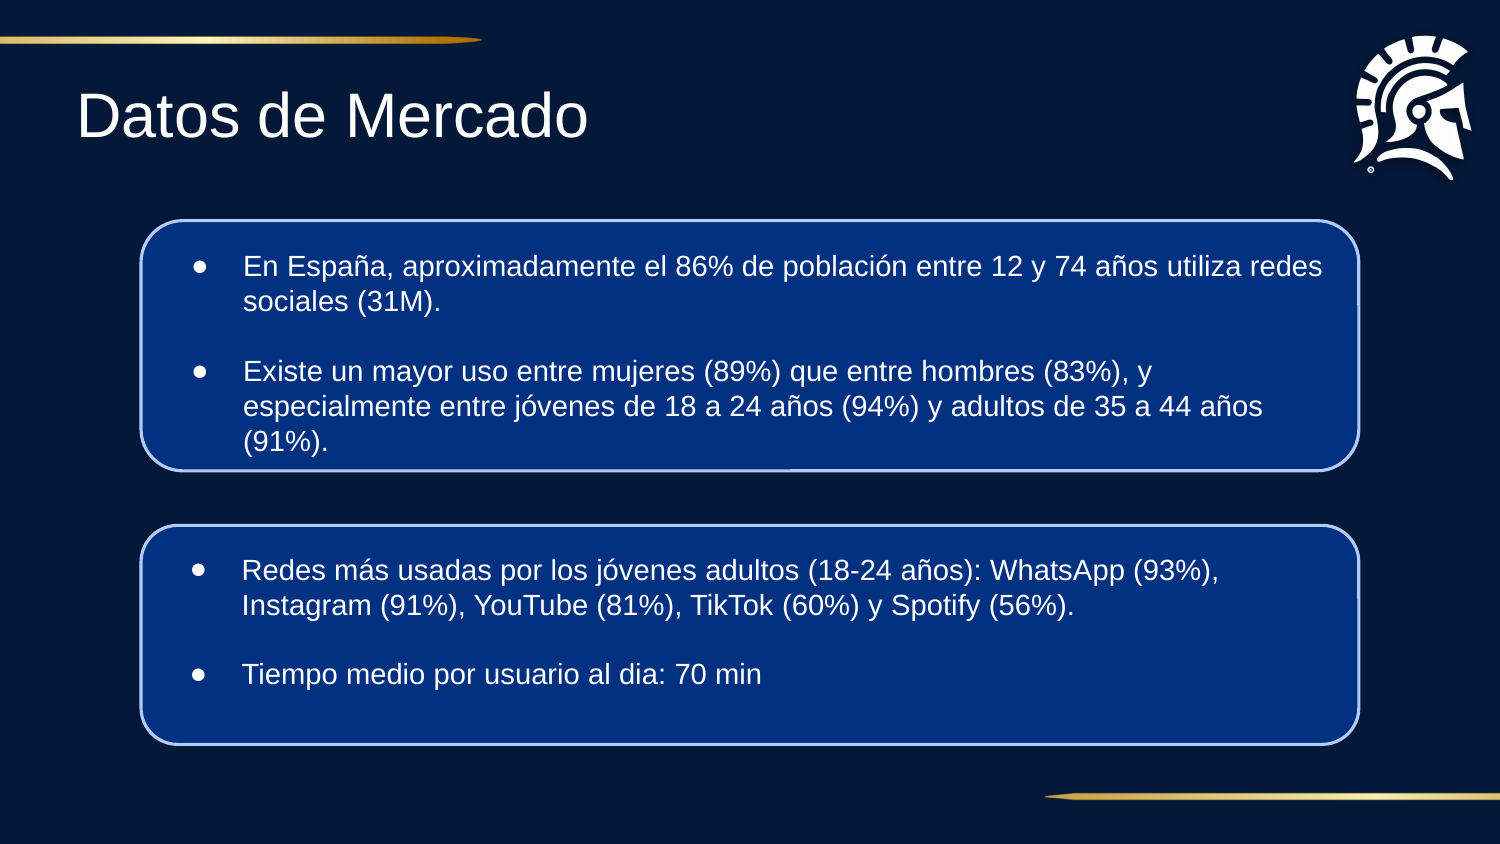

Datos de Mercado
En España, aproximadamente el 86% de población entre 12 y 74 años utiliza redes sociales (31M).

Existe un mayor uso entre mujeres (89%) que entre hombres (83%), y especialmente entre jóvenes de 18 a 24 años (94%) y adultos de 35 a 44 años (91%).
Redes más usadas por los jóvenes adultos (18-24 años): WhatsApp (93%), Instagram (91%), YouTube (81%), TikTok (60%) y Spotify (56%).

Tiempo medio por usuario al dia: 70 min